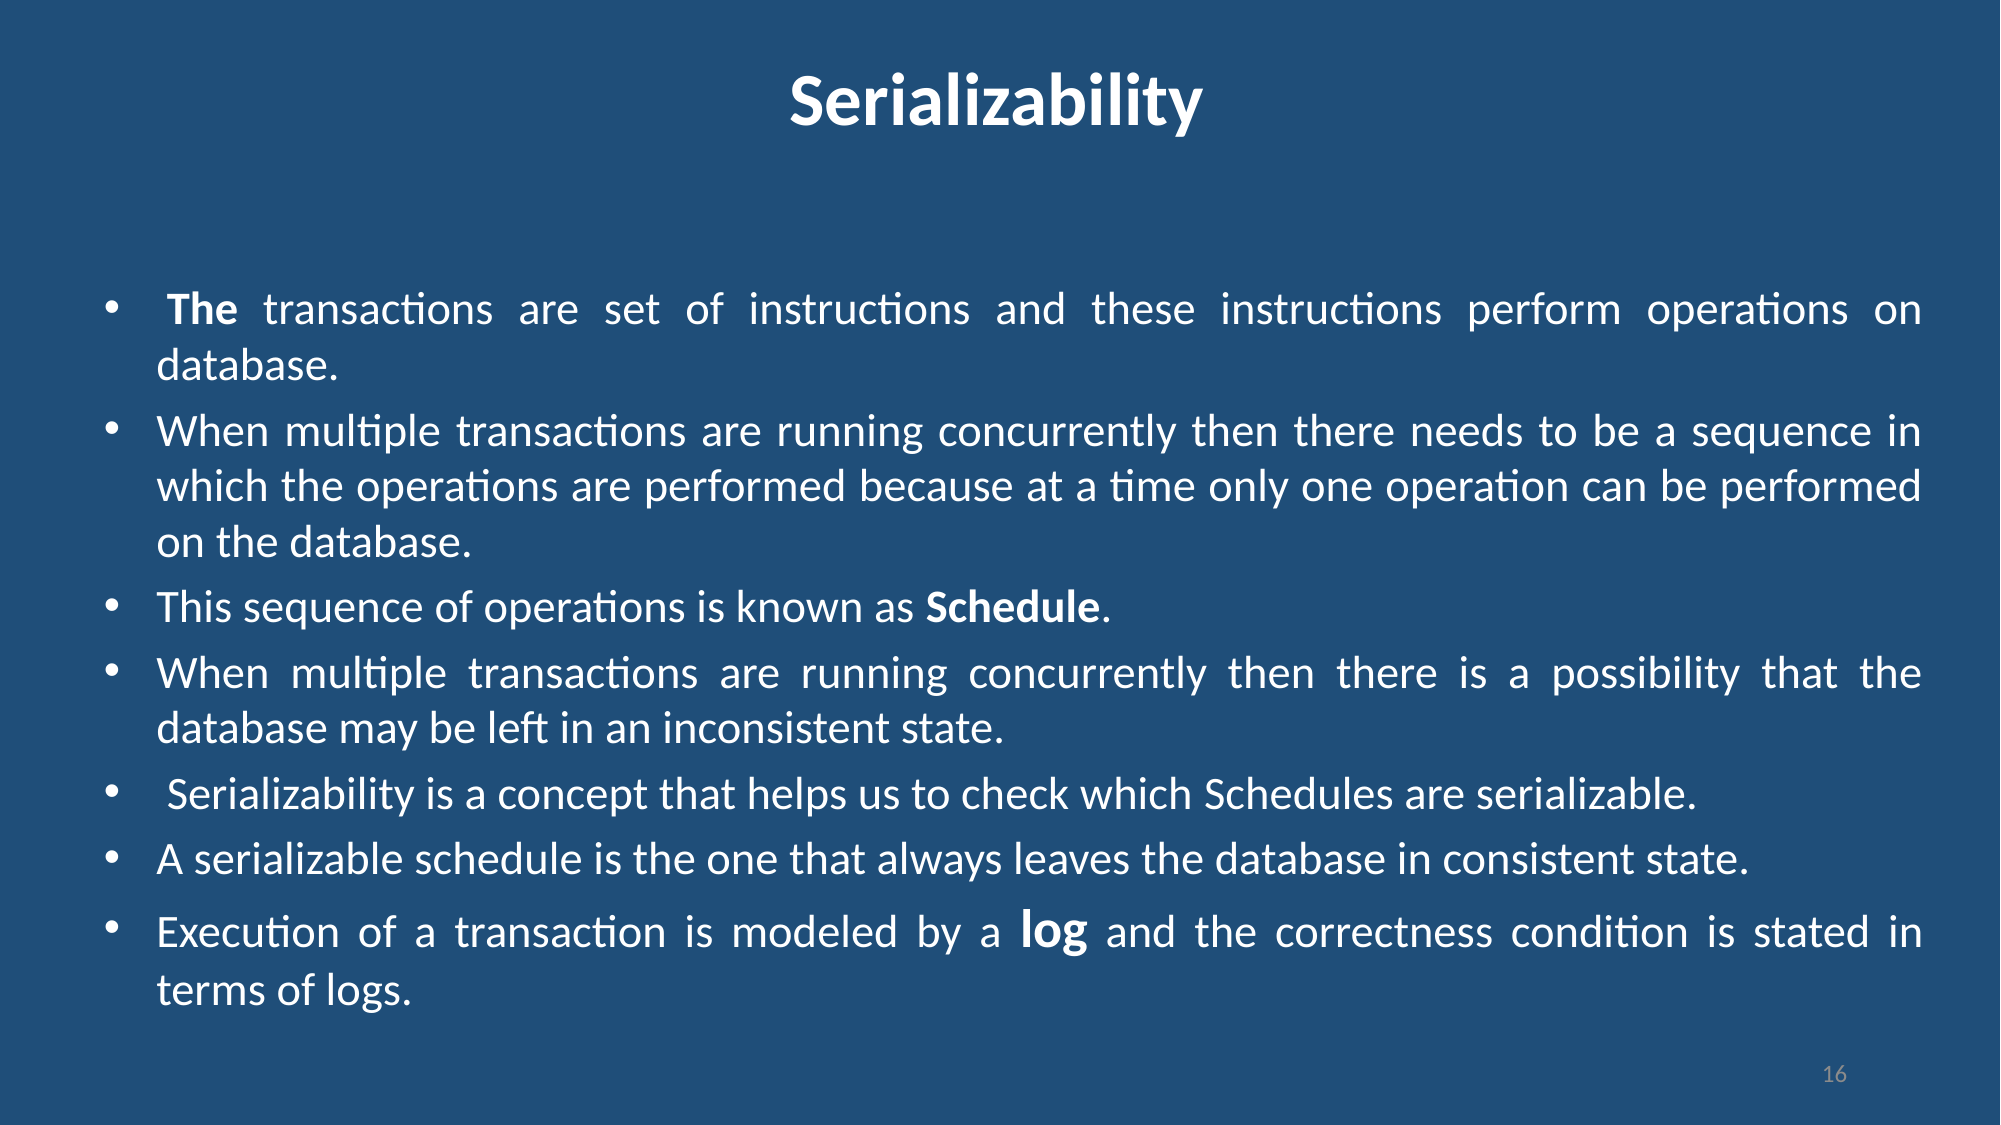

# Serializability

 The transactions are set of instructions and these instructions perform operations on database.
When multiple transactions are running concurrently then there needs to be a sequence in which the operations are performed because at a time only one operation can be performed on the database.
This sequence of operations is known as Schedule.
When multiple transactions are running concurrently then there is a possibility that the database may be left in an inconsistent state.
 Serializability is a concept that helps us to check which Schedules are serializable.
A serializable schedule is the one that always leaves the database in consistent state.
Execution of a transaction is modeled by a log and the correctness condition is stated in terms of logs.

16